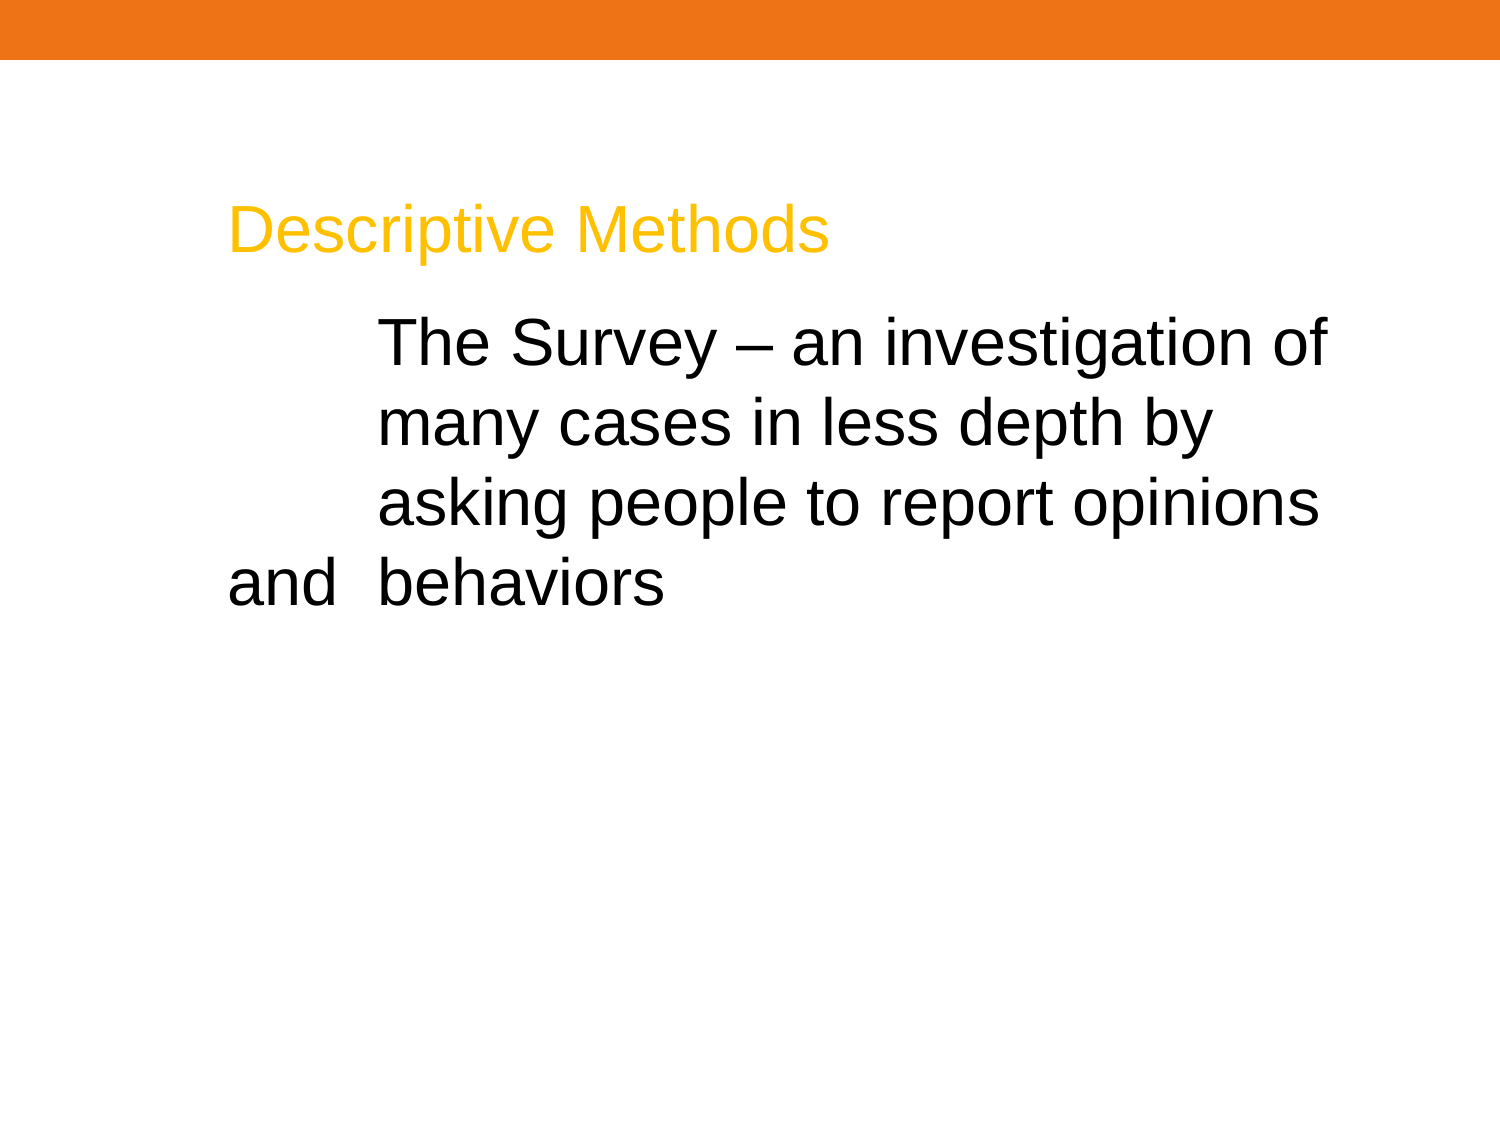

Descriptive Methods
		The Survey – an investigation of 		many cases in less depth by 			asking people to report opinions 	and  	behaviors